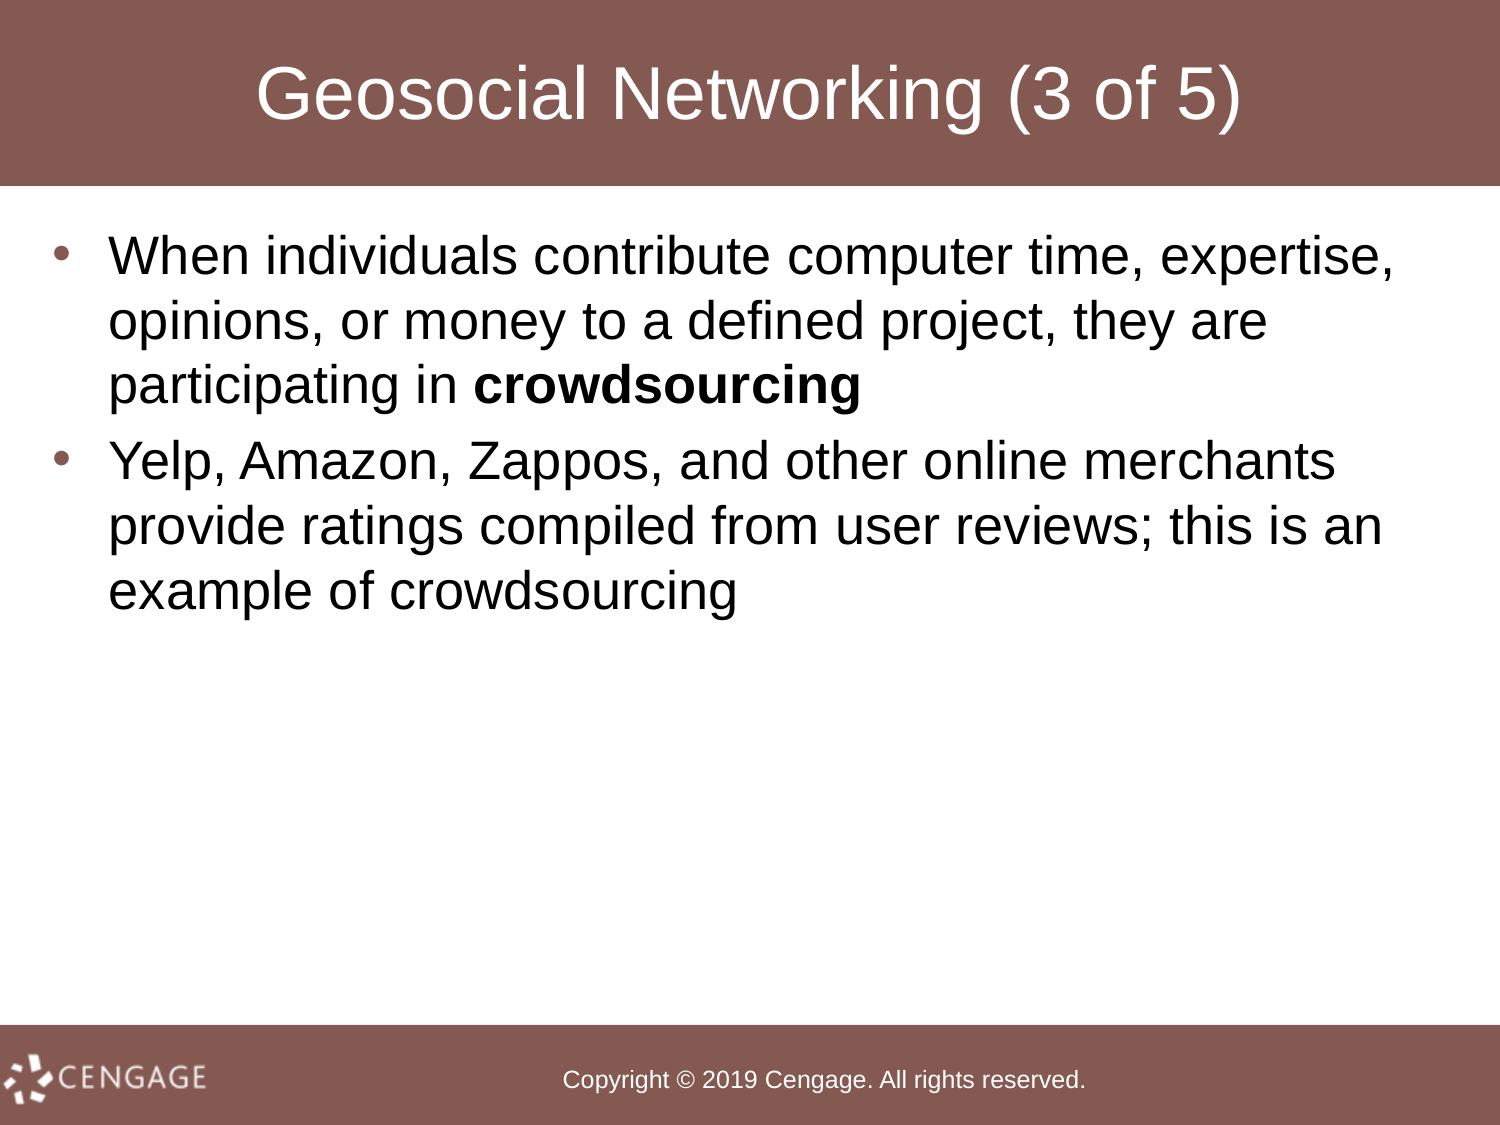

# Geosocial Networking (3 of 5)
When individuals contribute computer time, expertise, opinions, or money to a defined project, they are participating in crowdsourcing
Yelp, Amazon, Zappos, and other online merchants provide ratings compiled from user reviews; this is an example of crowdsourcing